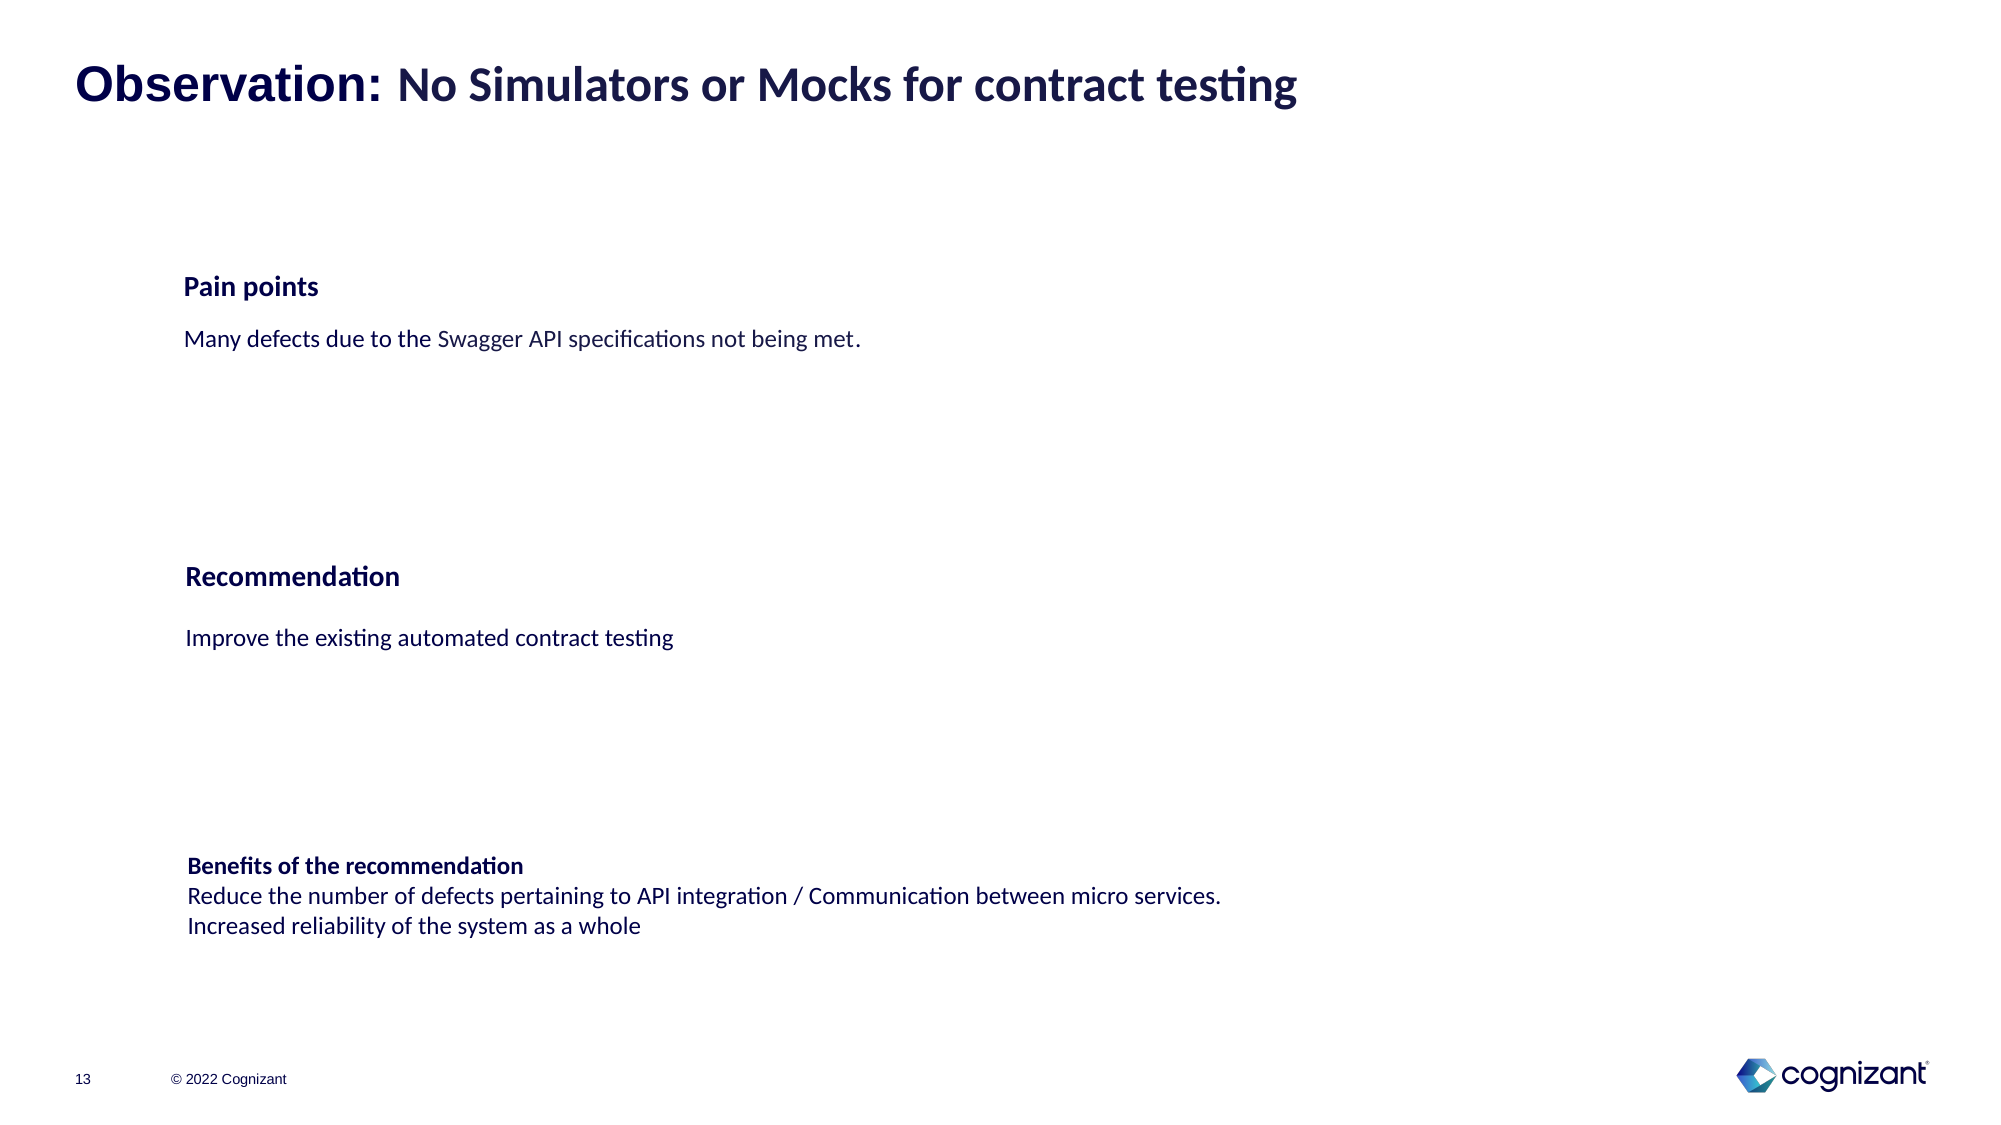

# Observation: No Simulators or Mocks for contract testing
Pain points
Many defects due to the Swagger API specifications not being met.

Recommendation

Improve the existing automated contract testing
Benefits of the recommendation
Reduce the number of defects pertaining to API integration / Communication between micro services.
Increased reliability of the system as a whole
© 2022 Cognizant
13